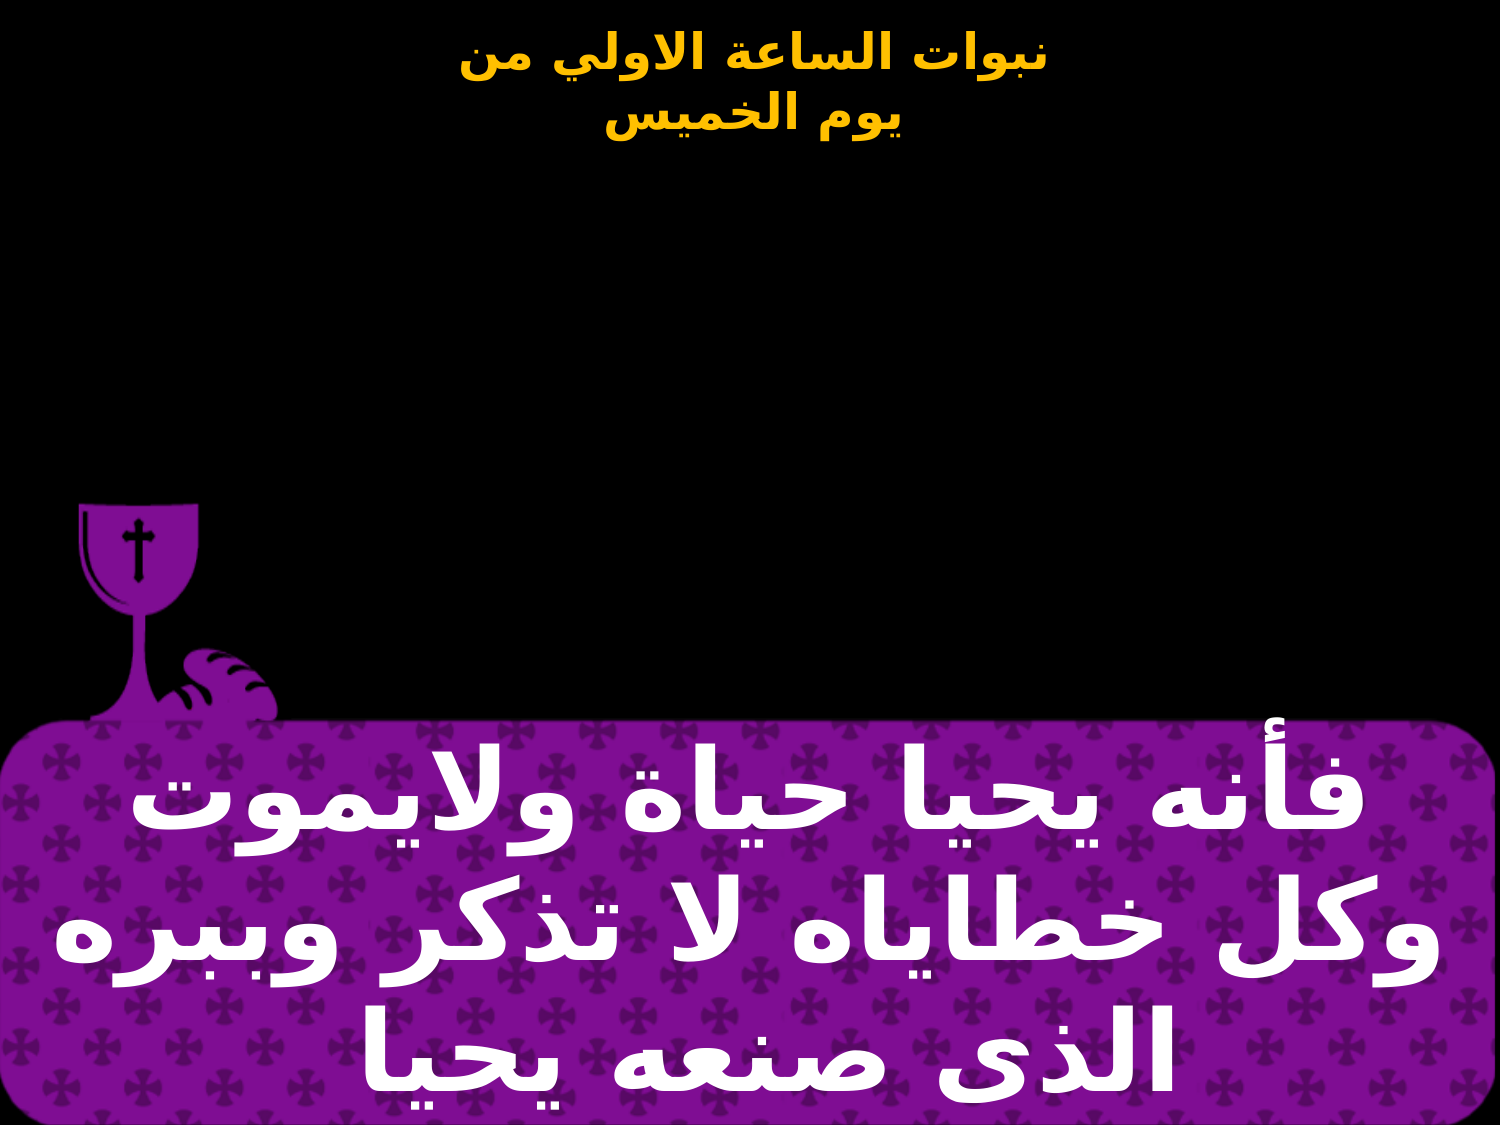

| فأنه يحيا حياة ولايموت وكل خطاياه لا تذكر وببره الذى صنعه يحيا |
| --- |